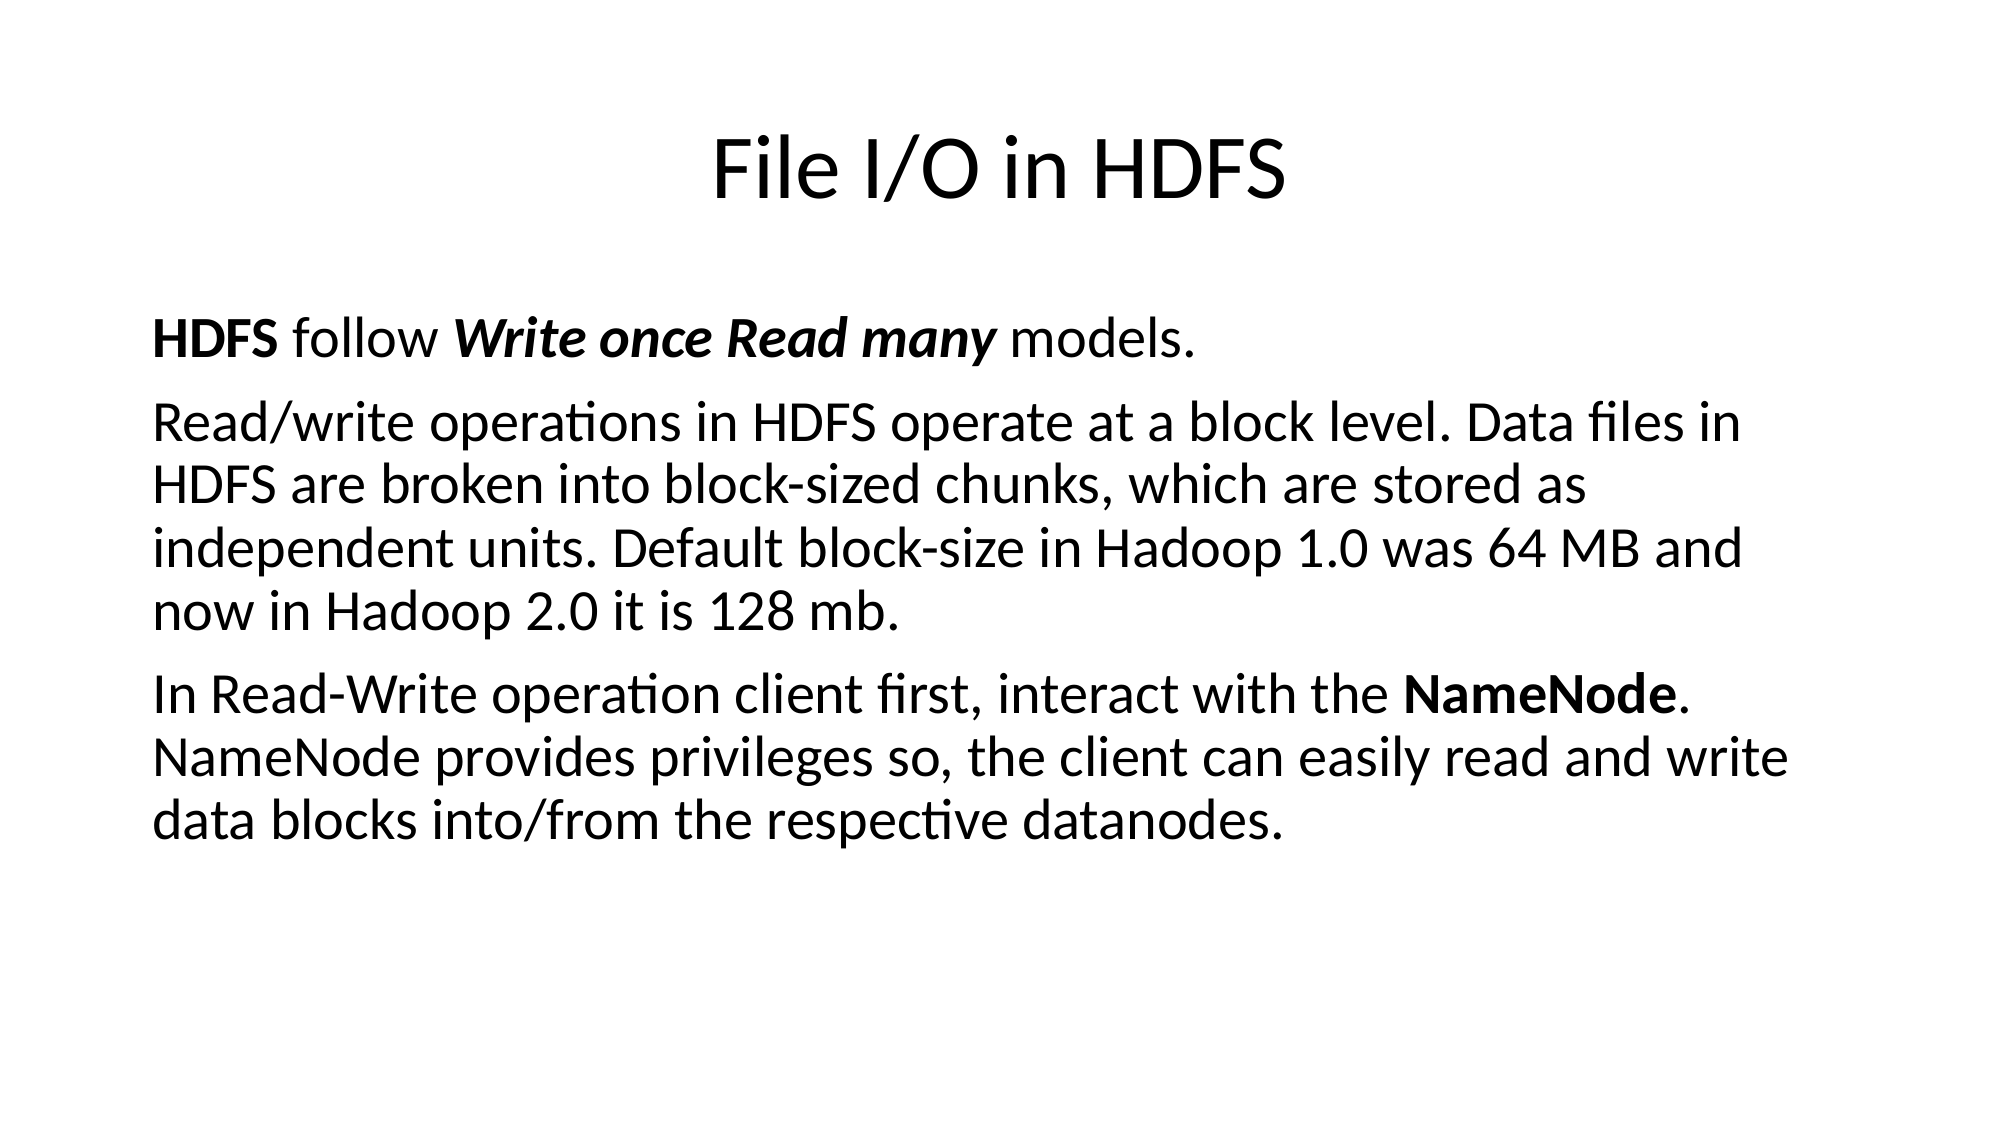

# File I/O in HDFS
HDFS follow Write once Read many models.
Read/write operations in HDFS operate at a block level. Data files in HDFS are broken into block-sized chunks, which are stored as independent units. Default block-size in Hadoop 1.0 was 64 MB and now in Hadoop 2.0 it is 128 mb.
In Read-Write operation client first, interact with the NameNode. NameNode provides privileges so, the client can easily read and write data blocks into/from the respective datanodes.